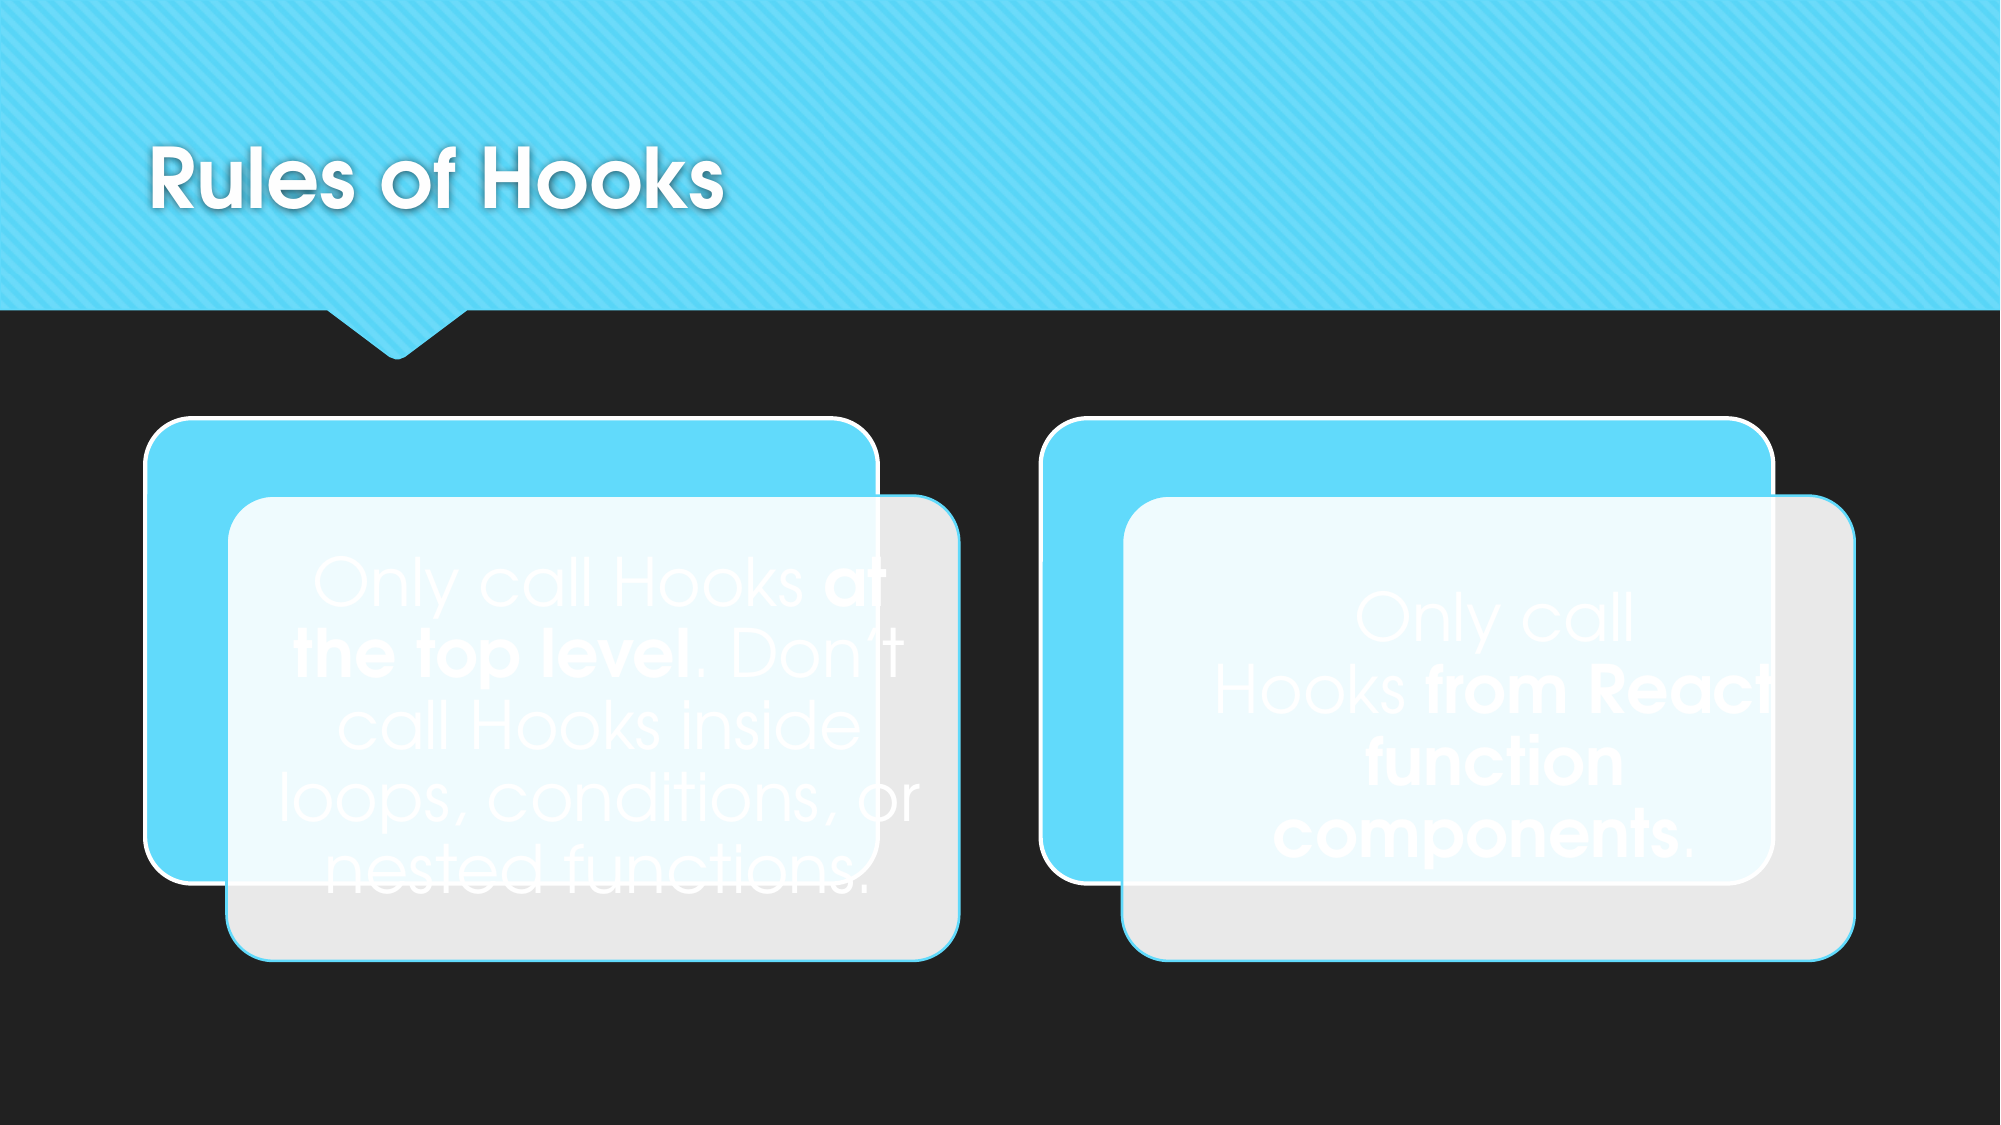

# Rules of Hooks
Only call Hooks at the top level. Don’t call Hooks inside loops, conditions, or nested functions.
Only call Hooks from React function components.